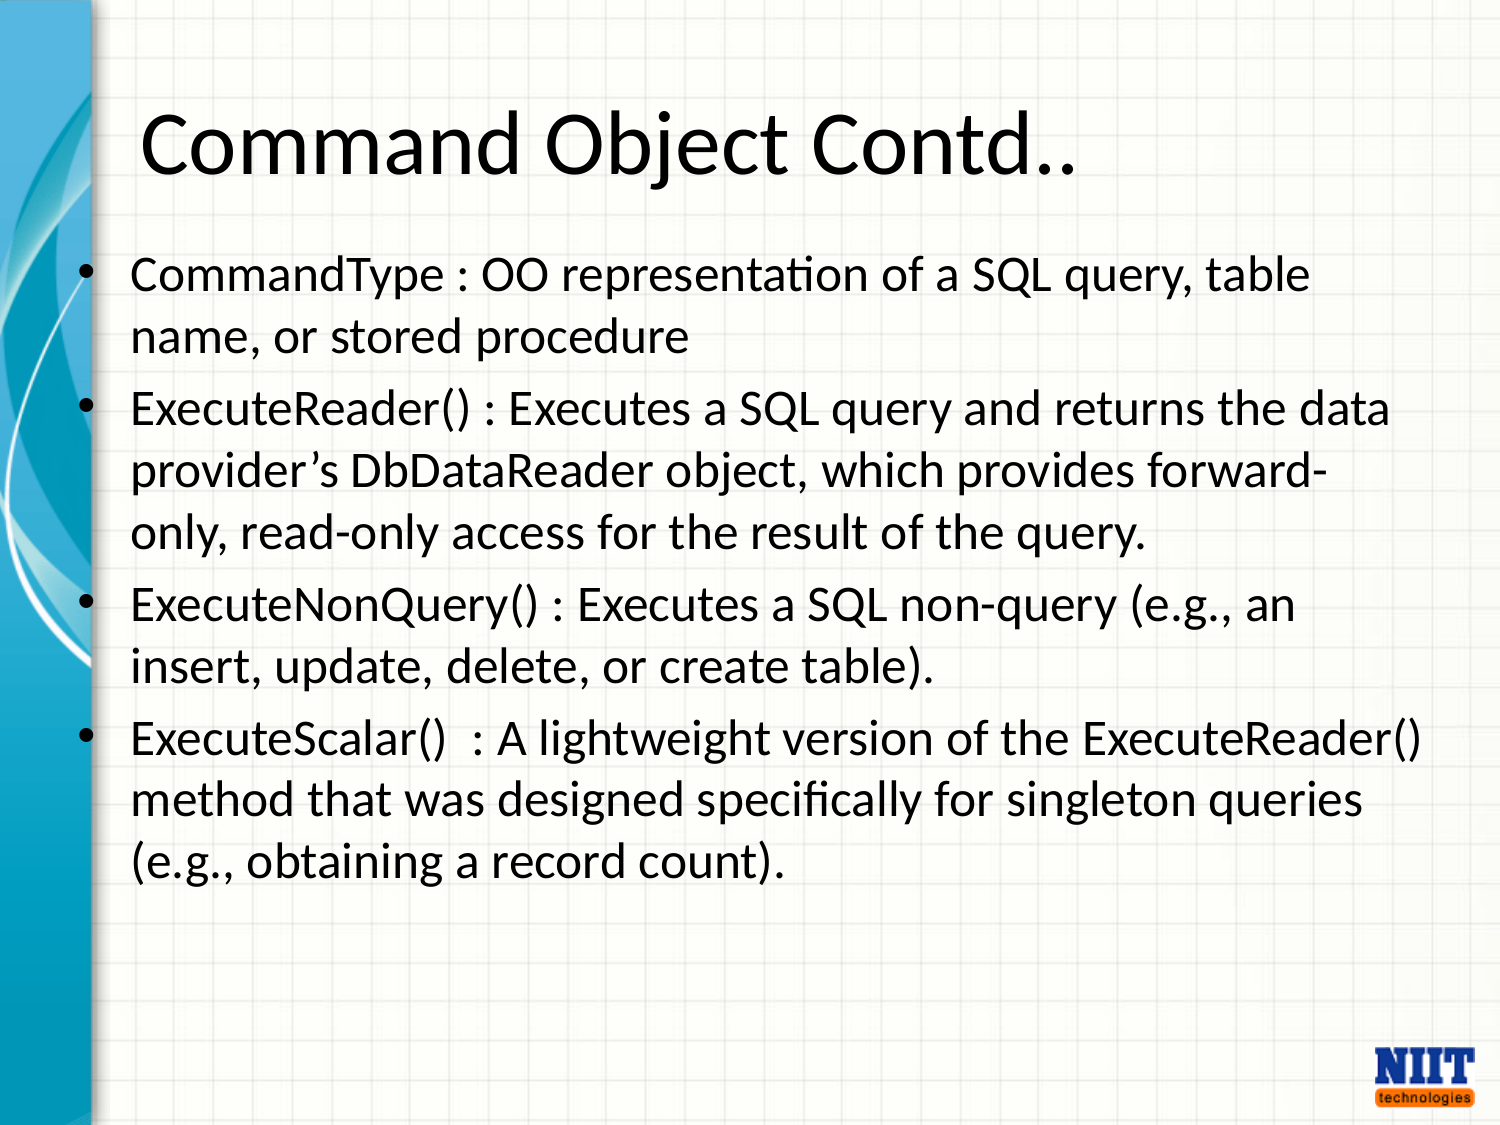

# Command Object Contd..
CommandType : OO representation of a SQL query, table name, or stored procedure
ExecuteReader() : Executes a SQL query and returns the data provider’s DbDataReader object, which provides forward-only, read-only access for the result of the query.
ExecuteNonQuery() : Executes a SQL non-query (e.g., an insert, update, delete, or create table).
ExecuteScalar()  : A lightweight version of the ExecuteReader() method that was designed specifically for singleton queries (e.g., obtaining a record count).